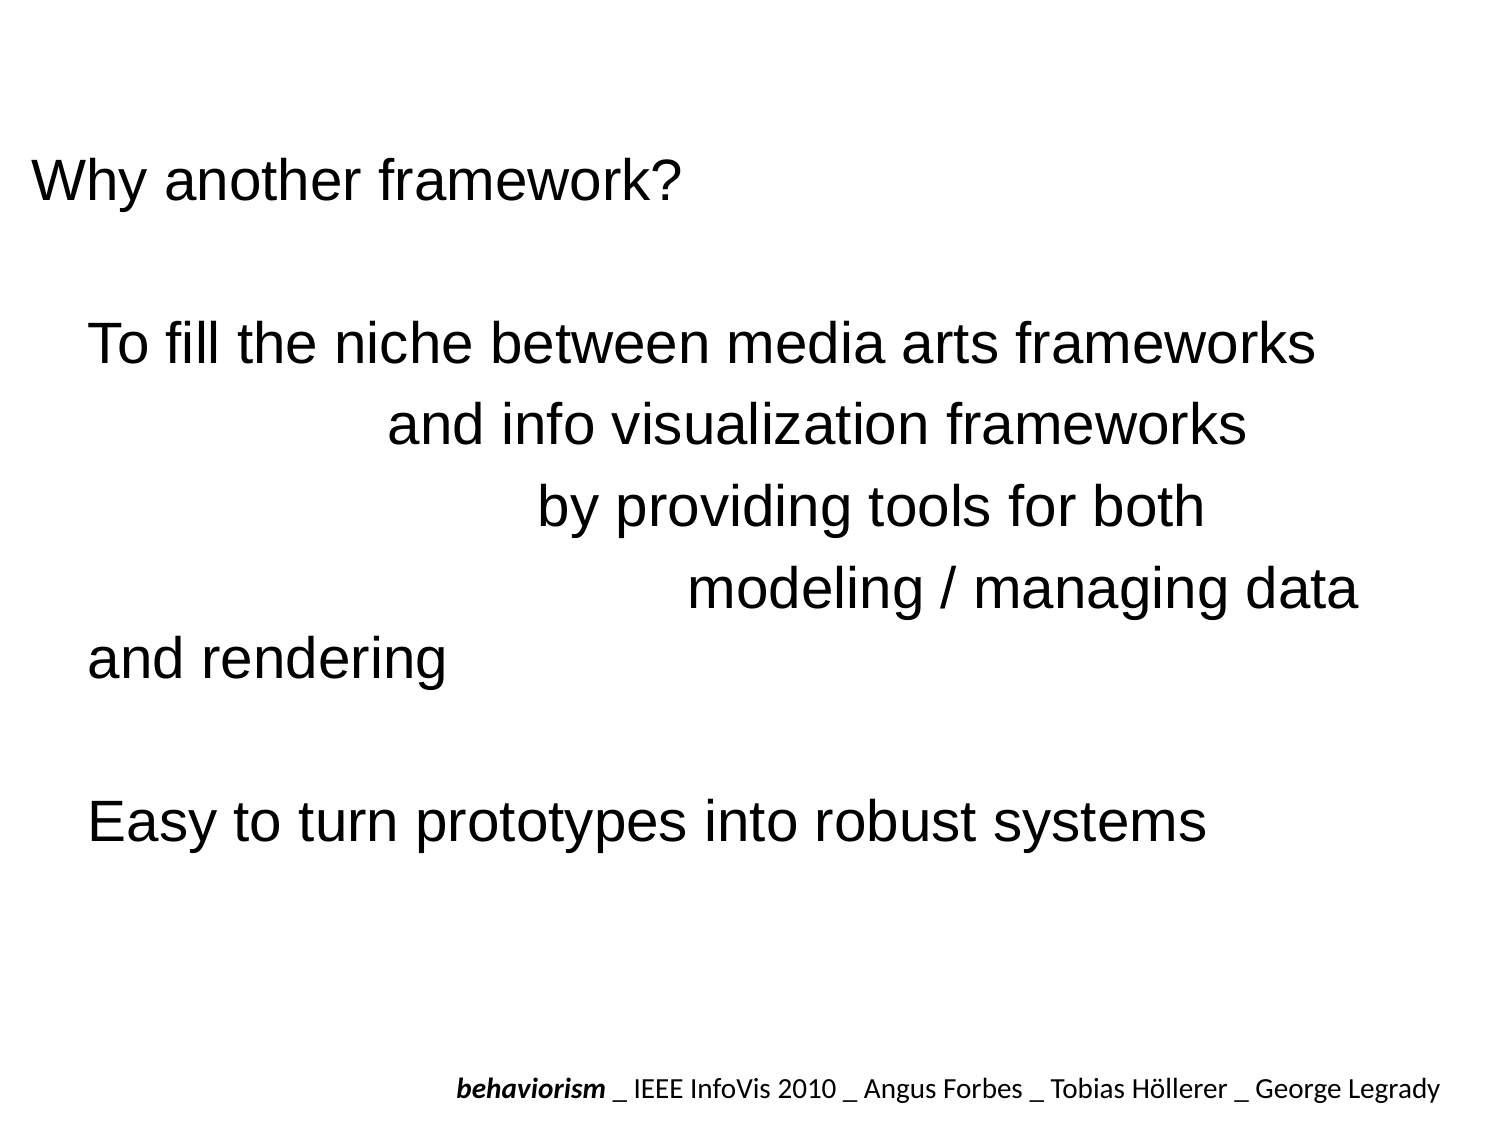

#
Why another framework?

	To fill the niche between media arts frameworks
			and info visualization frameworks
				by providing tools for both
					modeling / managing data and rendering

	Easy to turn prototypes into robust systems